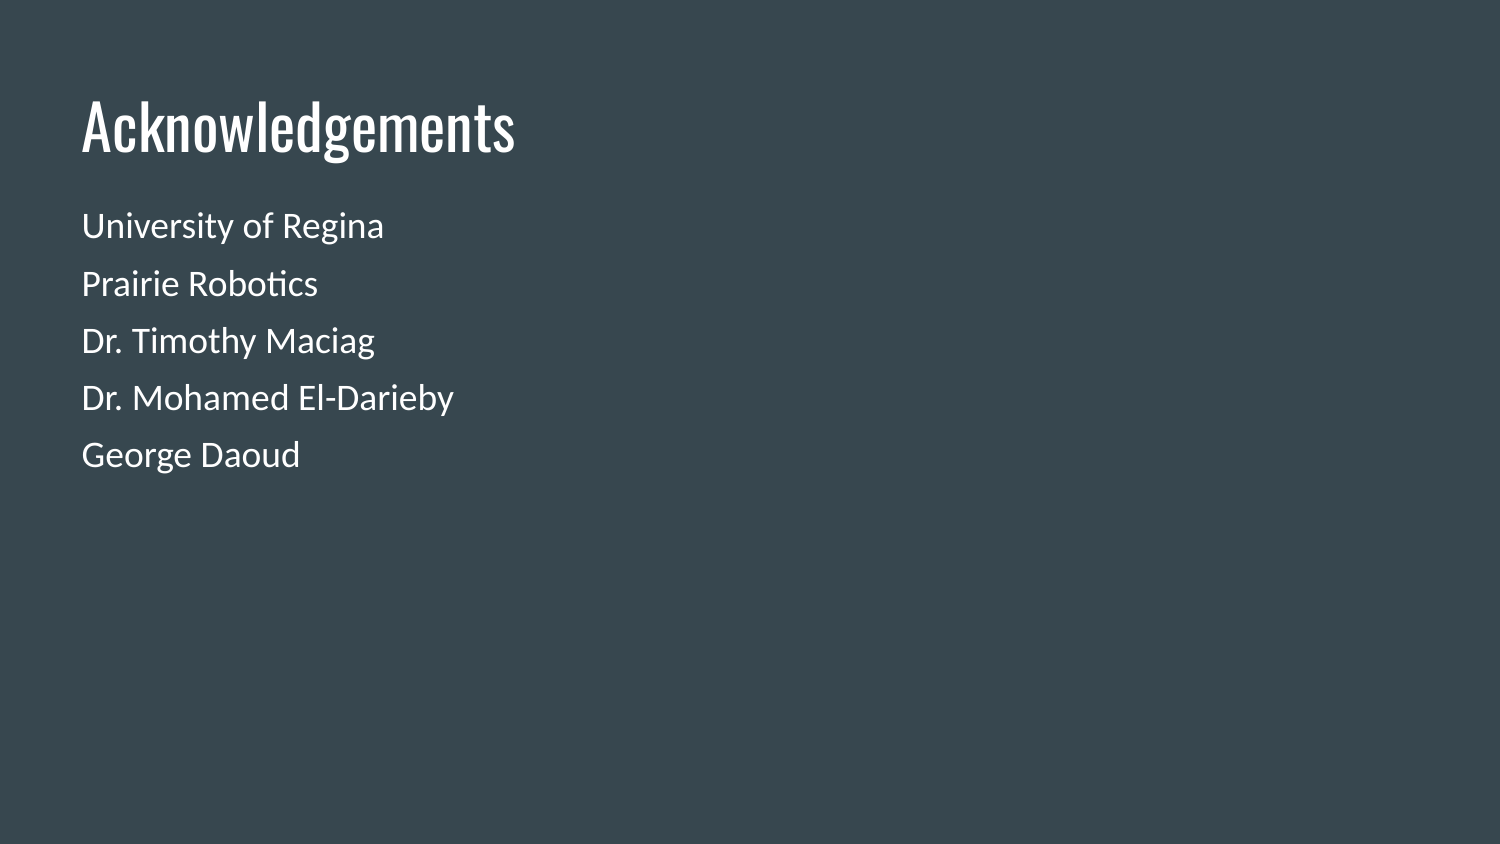

# Acknowledgements
University of Regina
Prairie Robotics
Dr. Timothy Maciag
Dr. Mohamed El-Darieby
George Daoud